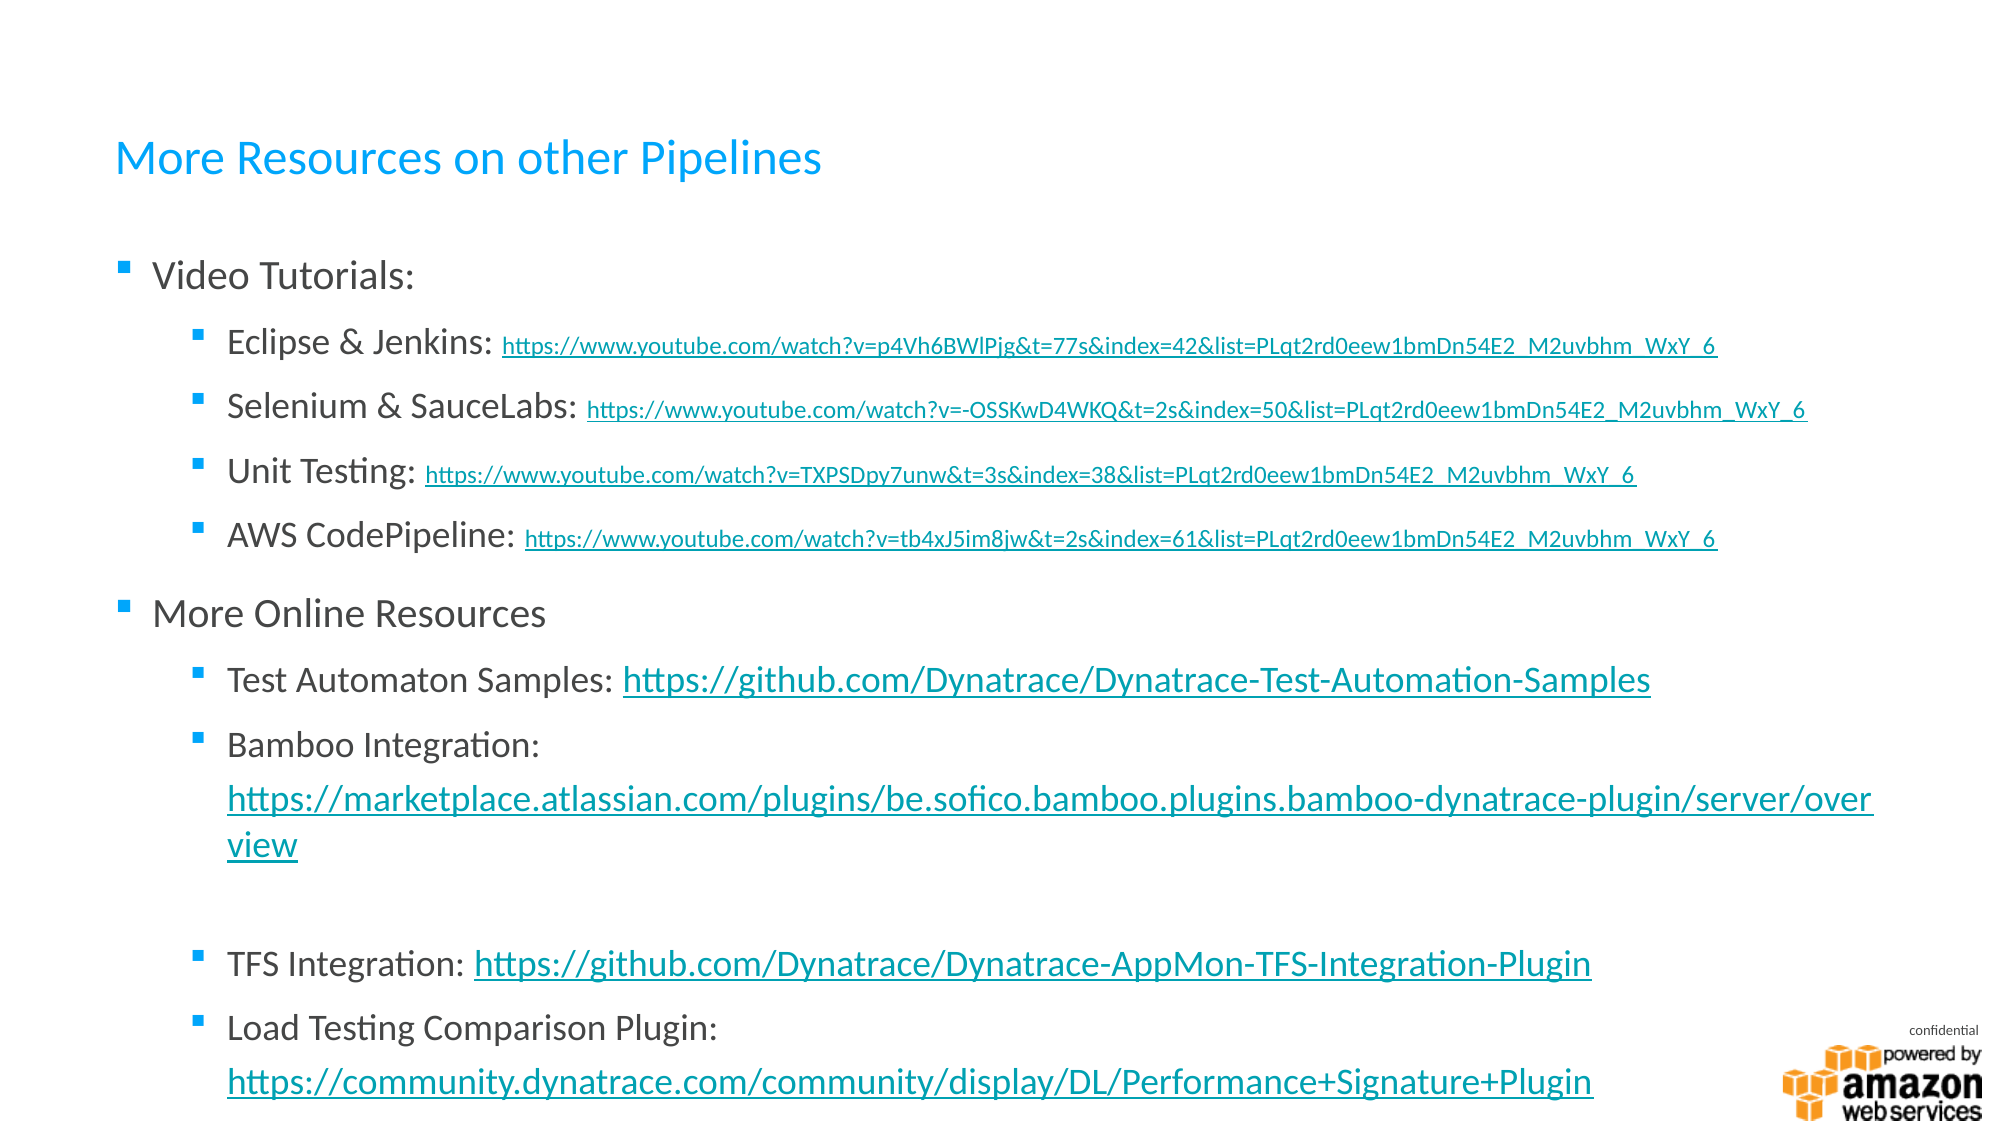

# More Resources on other Pipelines
Video Tutorials:
Eclipse & Jenkins: https://www.youtube.com/watch?v=p4Vh6BWlPjg&t=77s&index=42&list=PLqt2rd0eew1bmDn54E2_M2uvbhm_WxY_6
Selenium & SauceLabs: https://www.youtube.com/watch?v=-OSSKwD4WKQ&t=2s&index=50&list=PLqt2rd0eew1bmDn54E2_M2uvbhm_WxY_6
Unit Testing: https://www.youtube.com/watch?v=TXPSDpy7unw&t=3s&index=38&list=PLqt2rd0eew1bmDn54E2_M2uvbhm_WxY_6
AWS CodePipeline: https://www.youtube.com/watch?v=tb4xJ5im8jw&t=2s&index=61&list=PLqt2rd0eew1bmDn54E2_M2uvbhm_WxY_6
More Online Resources
Test Automaton Samples: https://github.com/Dynatrace/Dynatrace-Test-Automation-Samples
Bamboo Integration: https://marketplace.atlassian.com/plugins/be.sofico.bamboo.plugins.bamboo-dynatrace-plugin/server/overview
TFS Integration: https://github.com/Dynatrace/Dynatrace-AppMon-TFS-Integration-Plugin
Load Testing Comparison Plugin: https://community.dynatrace.com/community/display/DL/Performance+Signature+Plugin